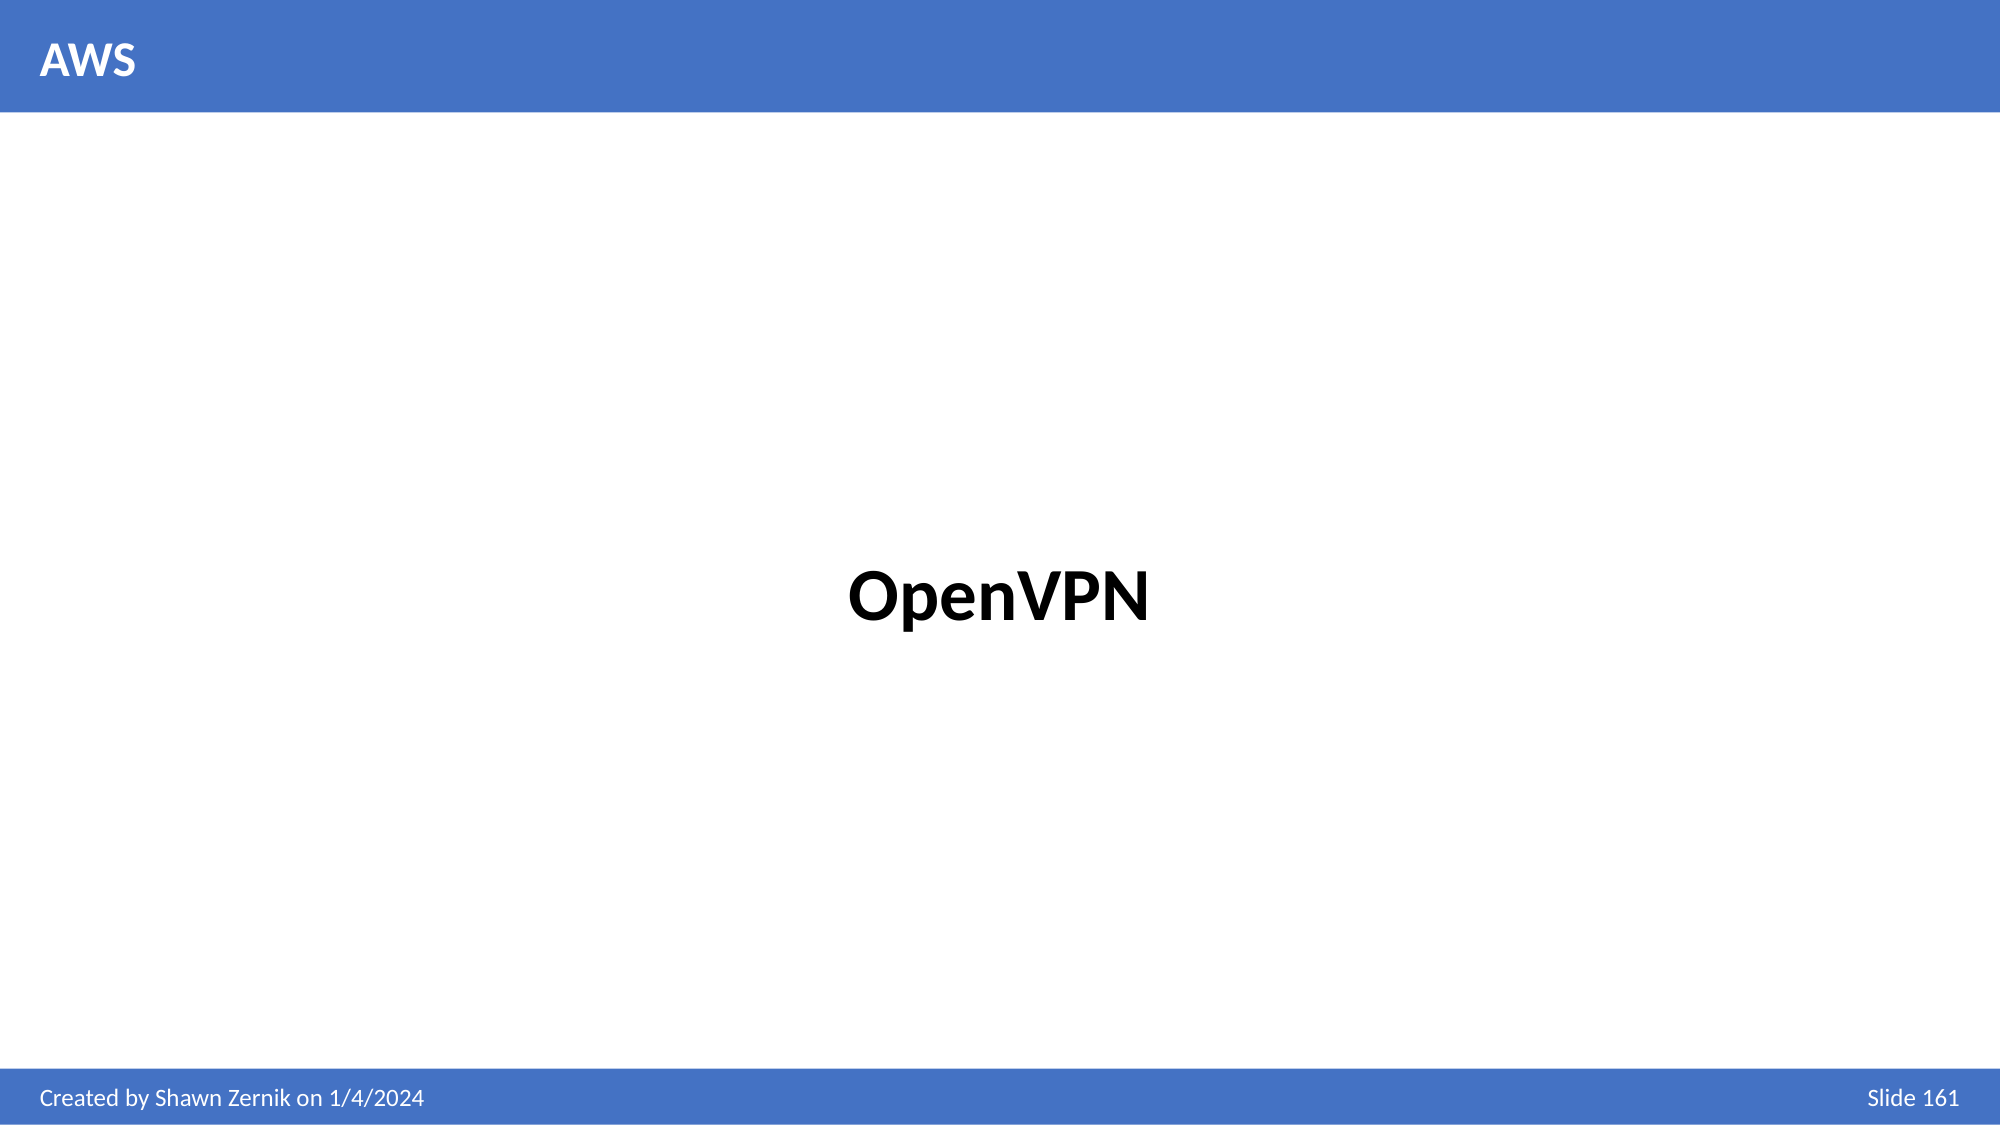

AWS
OpenVPN

Created by Shawn Zernik on 1/4/2024
Slide 161